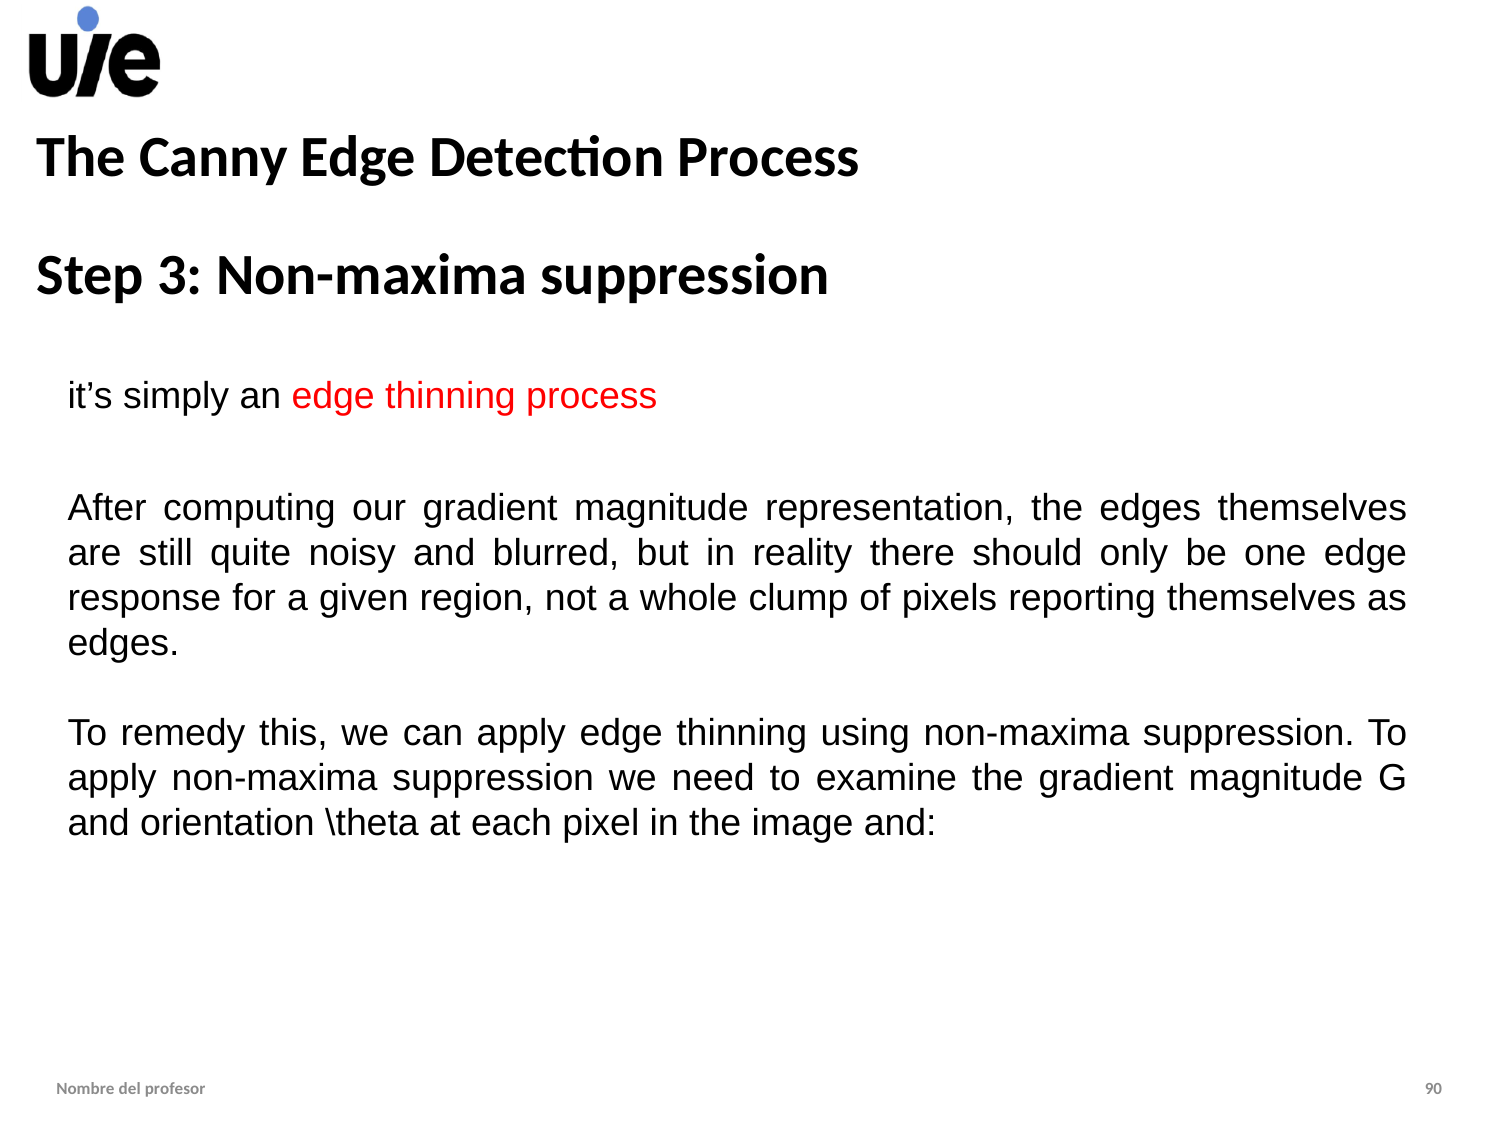

# The Canny Edge Detection Process
Step 3: Non-maxima suppression
it’s simply an edge thinning process
After computing our gradient magnitude representation, the edges themselves are still quite noisy and blurred, but in reality there should only be one edge response for a given region, not a whole clump of pixels reporting themselves as edges.

To remedy this, we can apply edge thinning using non-maxima suppression. To apply non-maxima suppression we need to examine the gradient magnitude G and orientation \theta at each pixel in the image and:
Nombre del profesor
90